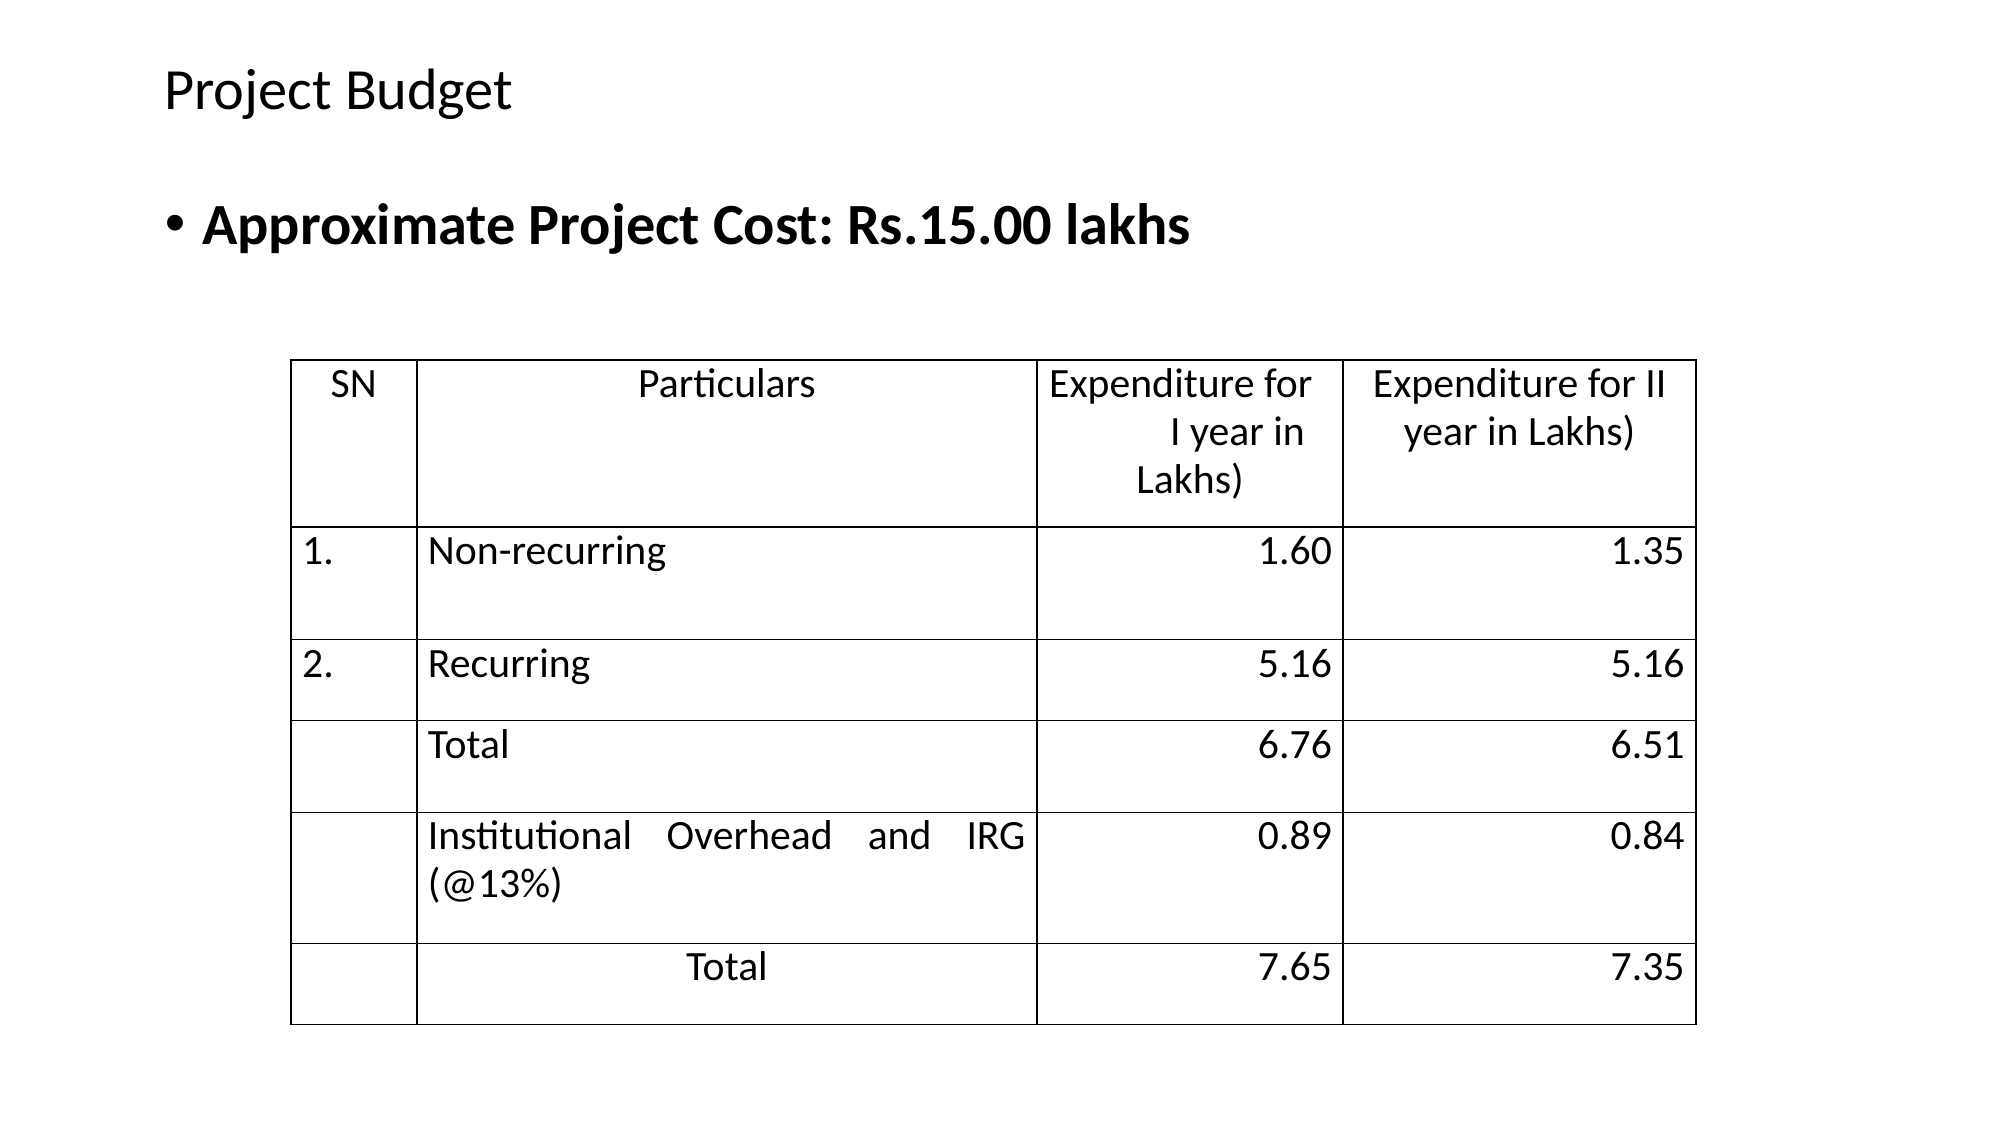

# Project Budget
Approximate Project Cost: Rs.15.00 lakhs

| SN | Particulars | Expenditure for I year in Lakhs) | Expenditure for II year in Lakhs) |
| --- | --- | --- | --- |
| 1. | Non-recurring | 1.60 | 1.35 |
| 2. | Recurring | 5.16 | 5.16 |
|  | Total | 6.76 | 6.51 |
|  | Institutional Overhead and IRG (@13%) | 0.89 | 0.84 |
|  | Total | 7.65 | 7.35 |